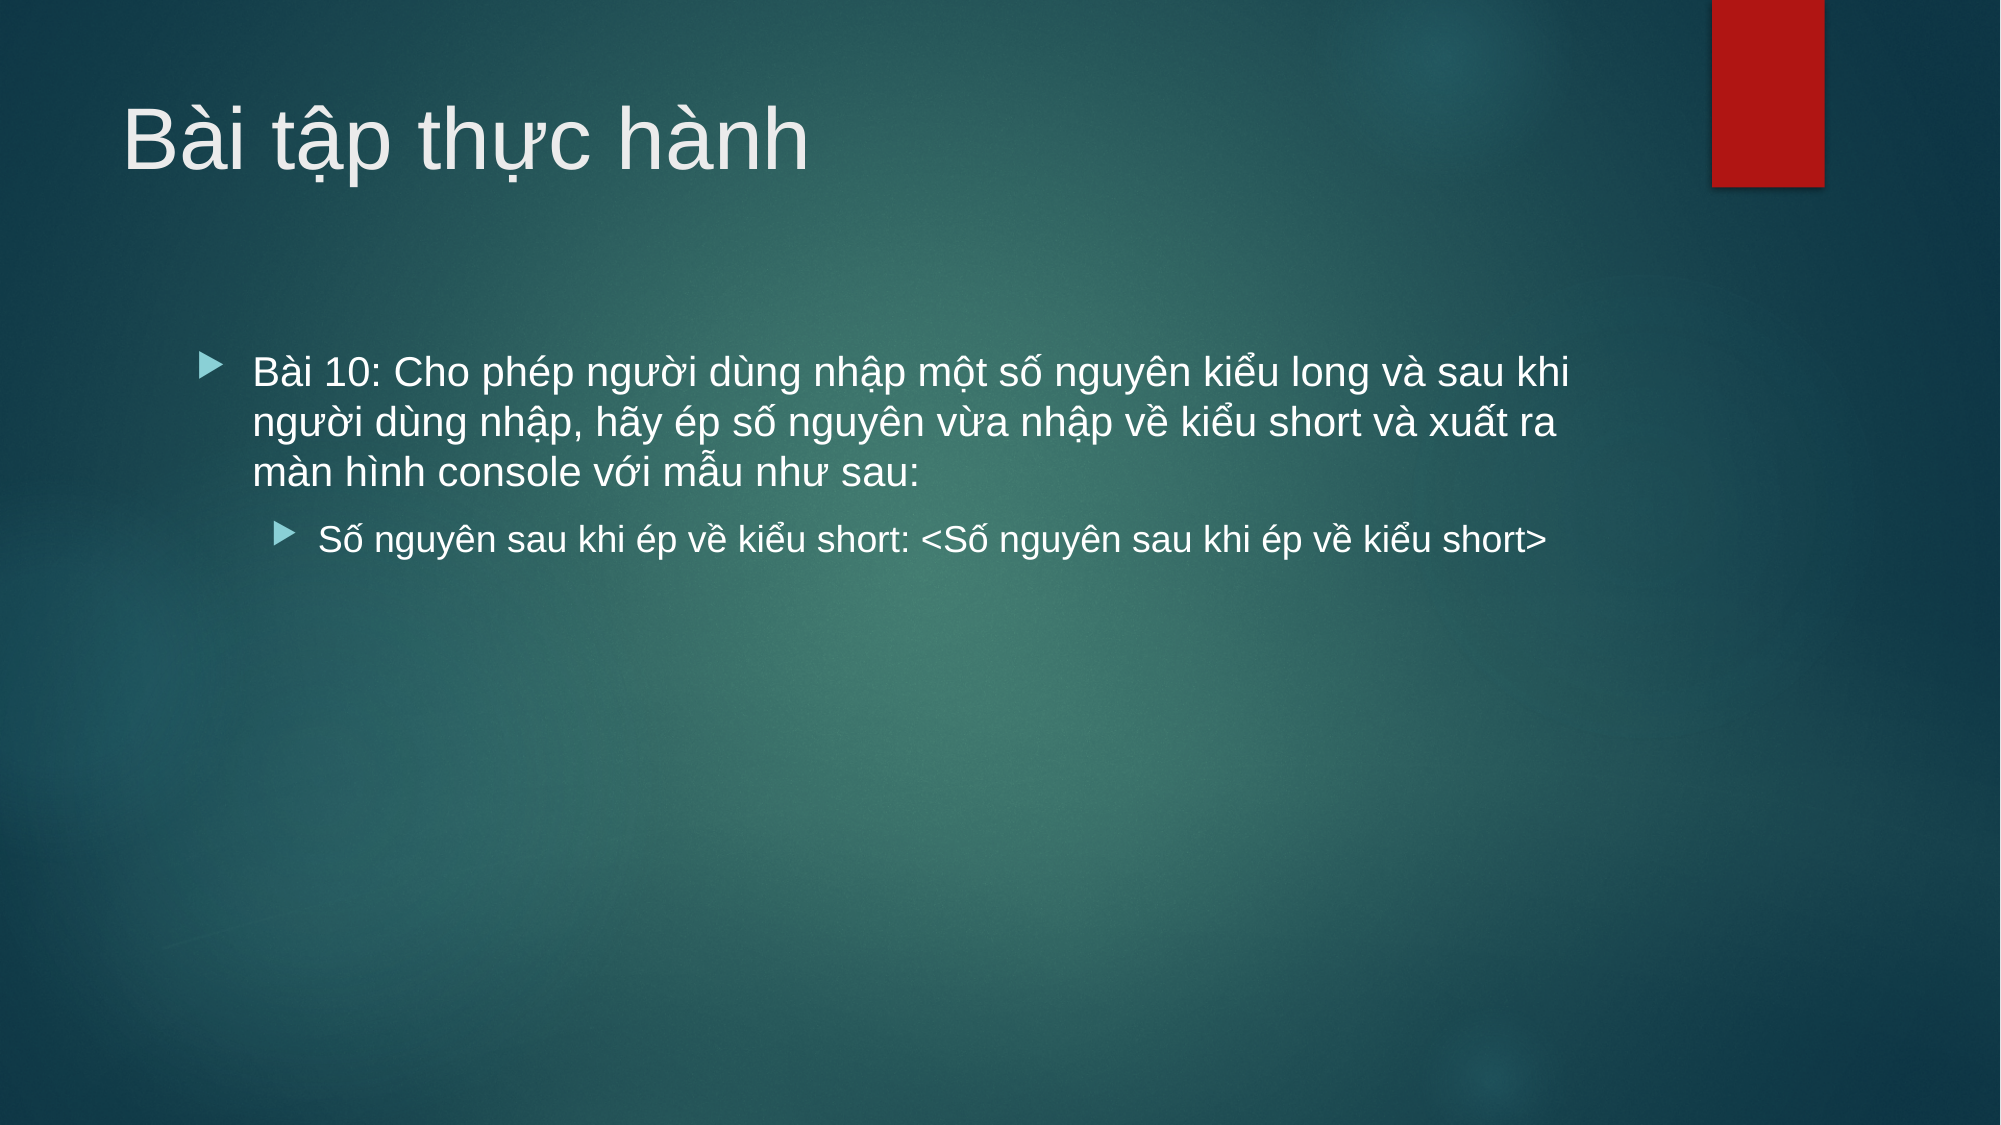

# Bài tập thực hành
Bài 10: Cho phép người dùng nhập một số nguyên kiểu long và sau khi người dùng nhập, hãy ép số nguyên vừa nhập về kiểu short và xuất ra màn hình console với mẫu như sau:
Số nguyên sau khi ép về kiểu short: <Số nguyên sau khi ép về kiểu short>